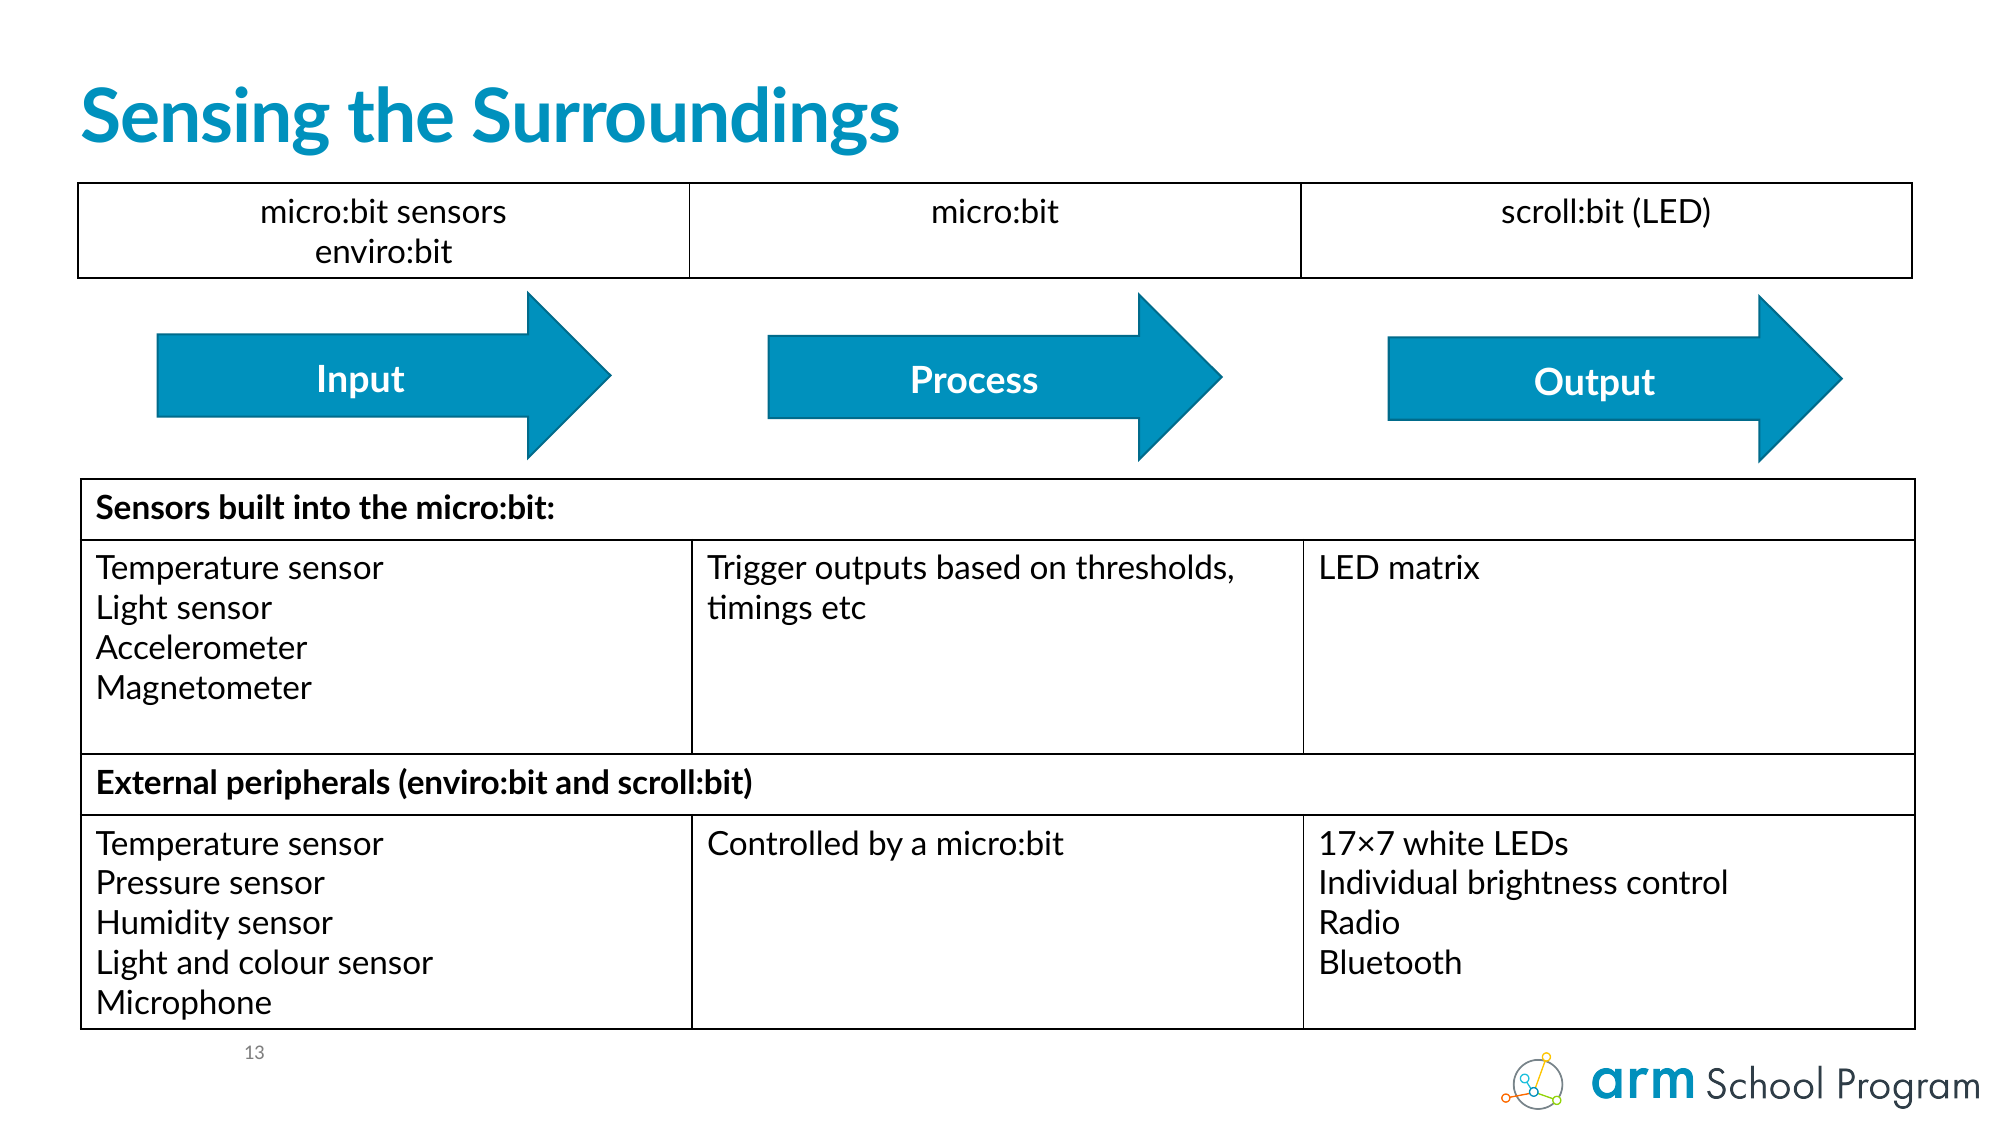

# Sensing the Surroundings
| micro:bit sensors enviro:bit | micro:bit | scroll:bit (LED) |
| --- | --- | --- |
Input
Process
Output
| Sensors built into the micro:bit: |  |  |
| --- | --- | --- |
| Temperature sensor Light sensor Accelerometer Magnetometer | Trigger outputs based on thresholds, timings etc | LED matrix |
| External peripherals (enviro:bit and scroll:bit) |  |  |
| Temperature sensor Pressure sensor Humidity sensor Light and colour sensor Microphone | Controlled by a micro:bit | 17×7 white LEDs Individual brightness control Radio Bluetooth |